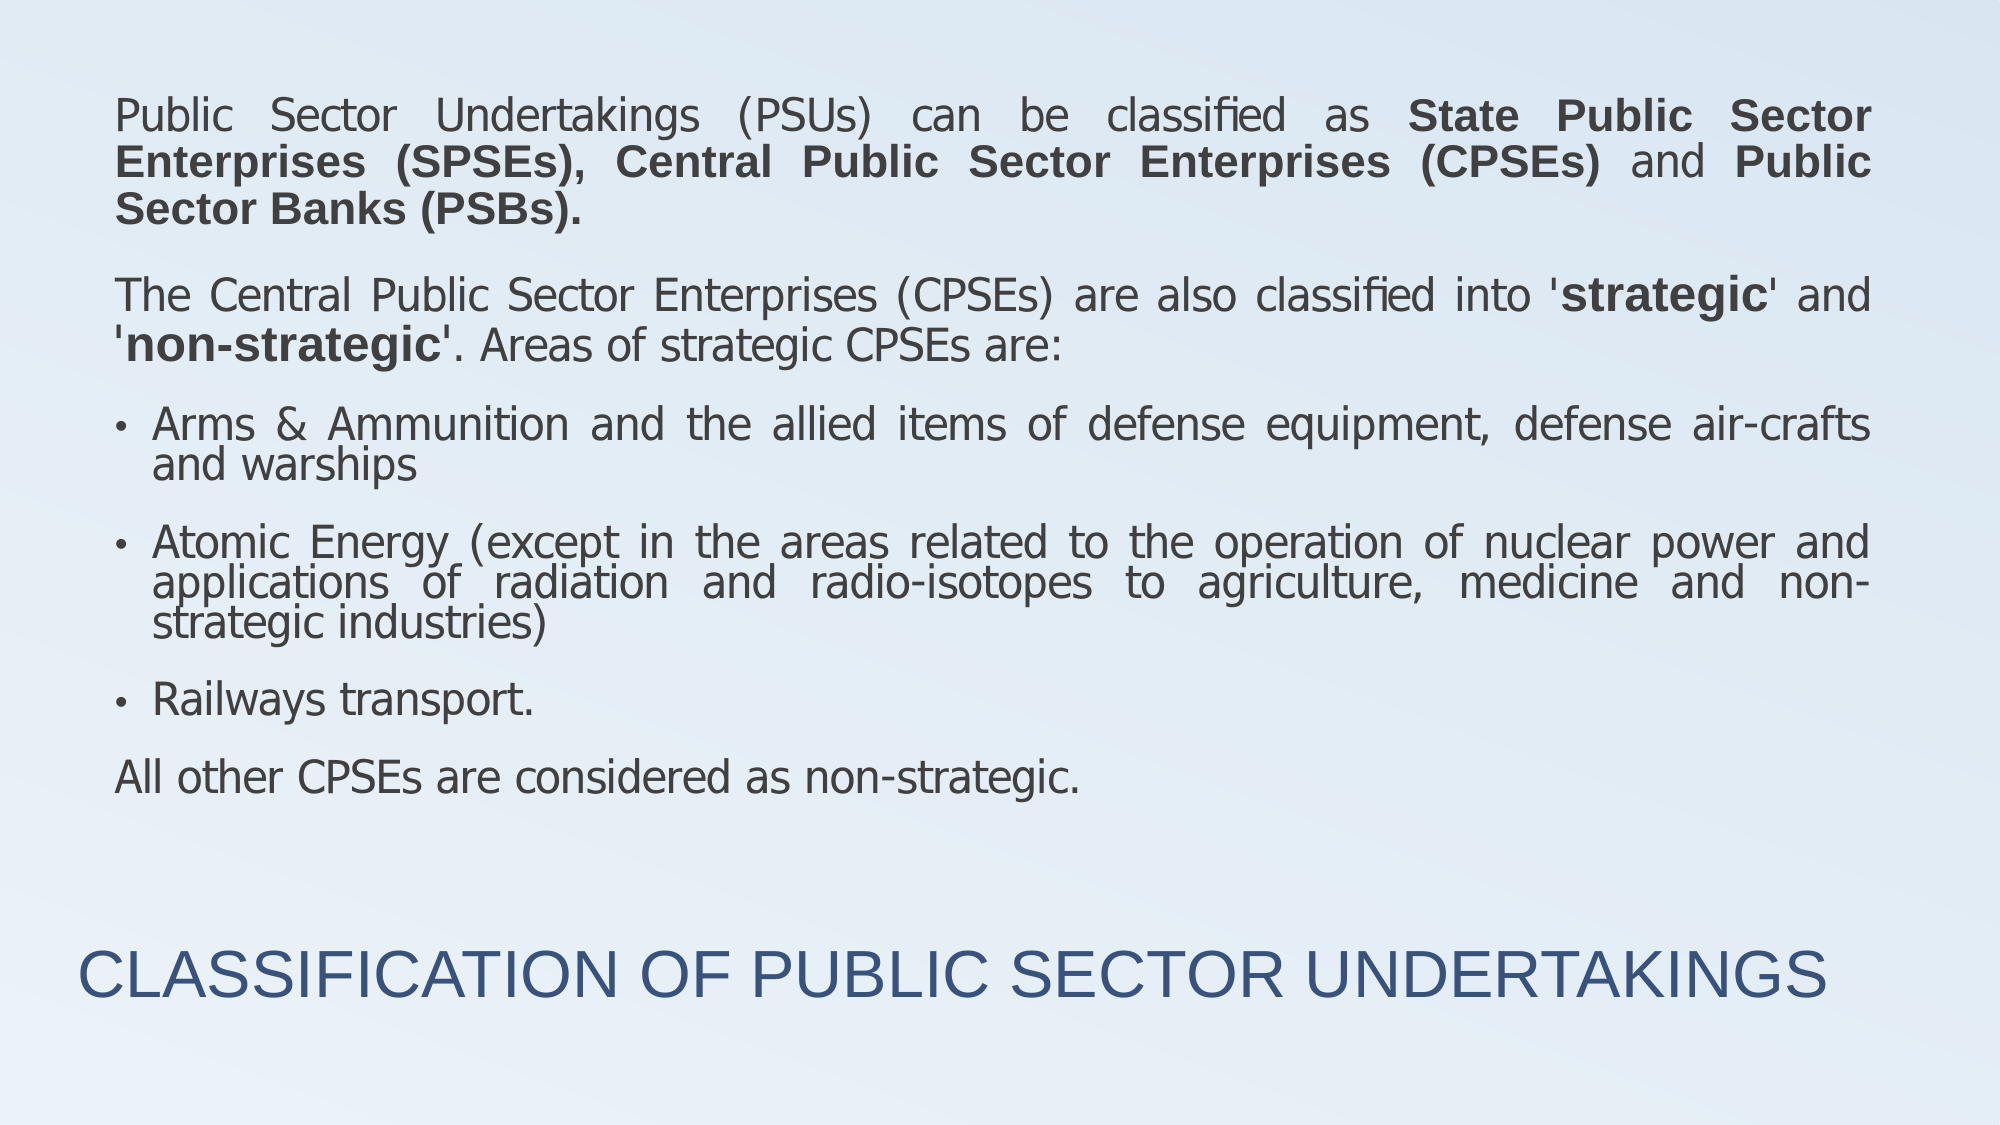

Public Sector Undertakings (PSUs) can be classified as State Public Sector Enterprises (SPSEs), Central Public Sector Enterprises (CPSEs) and Public Sector Banks (PSBs).
The Central Public Sector Enterprises (CPSEs) are also classified into 'strategic' and 'non-strategic'. Areas of strategic CPSEs are:
Arms & Ammunition and the allied items of defense equipment, defense air-crafts and warships
Atomic Energy (except in the areas related to the operation of nuclear power and applications of radiation and radio-isotopes to agriculture, medicine and non-strategic industries)
Railways transport.
All other CPSEs are considered as non-strategic.

# CLASSIFICATION OF PUBLIC SECTOR UNDERTAKINGS